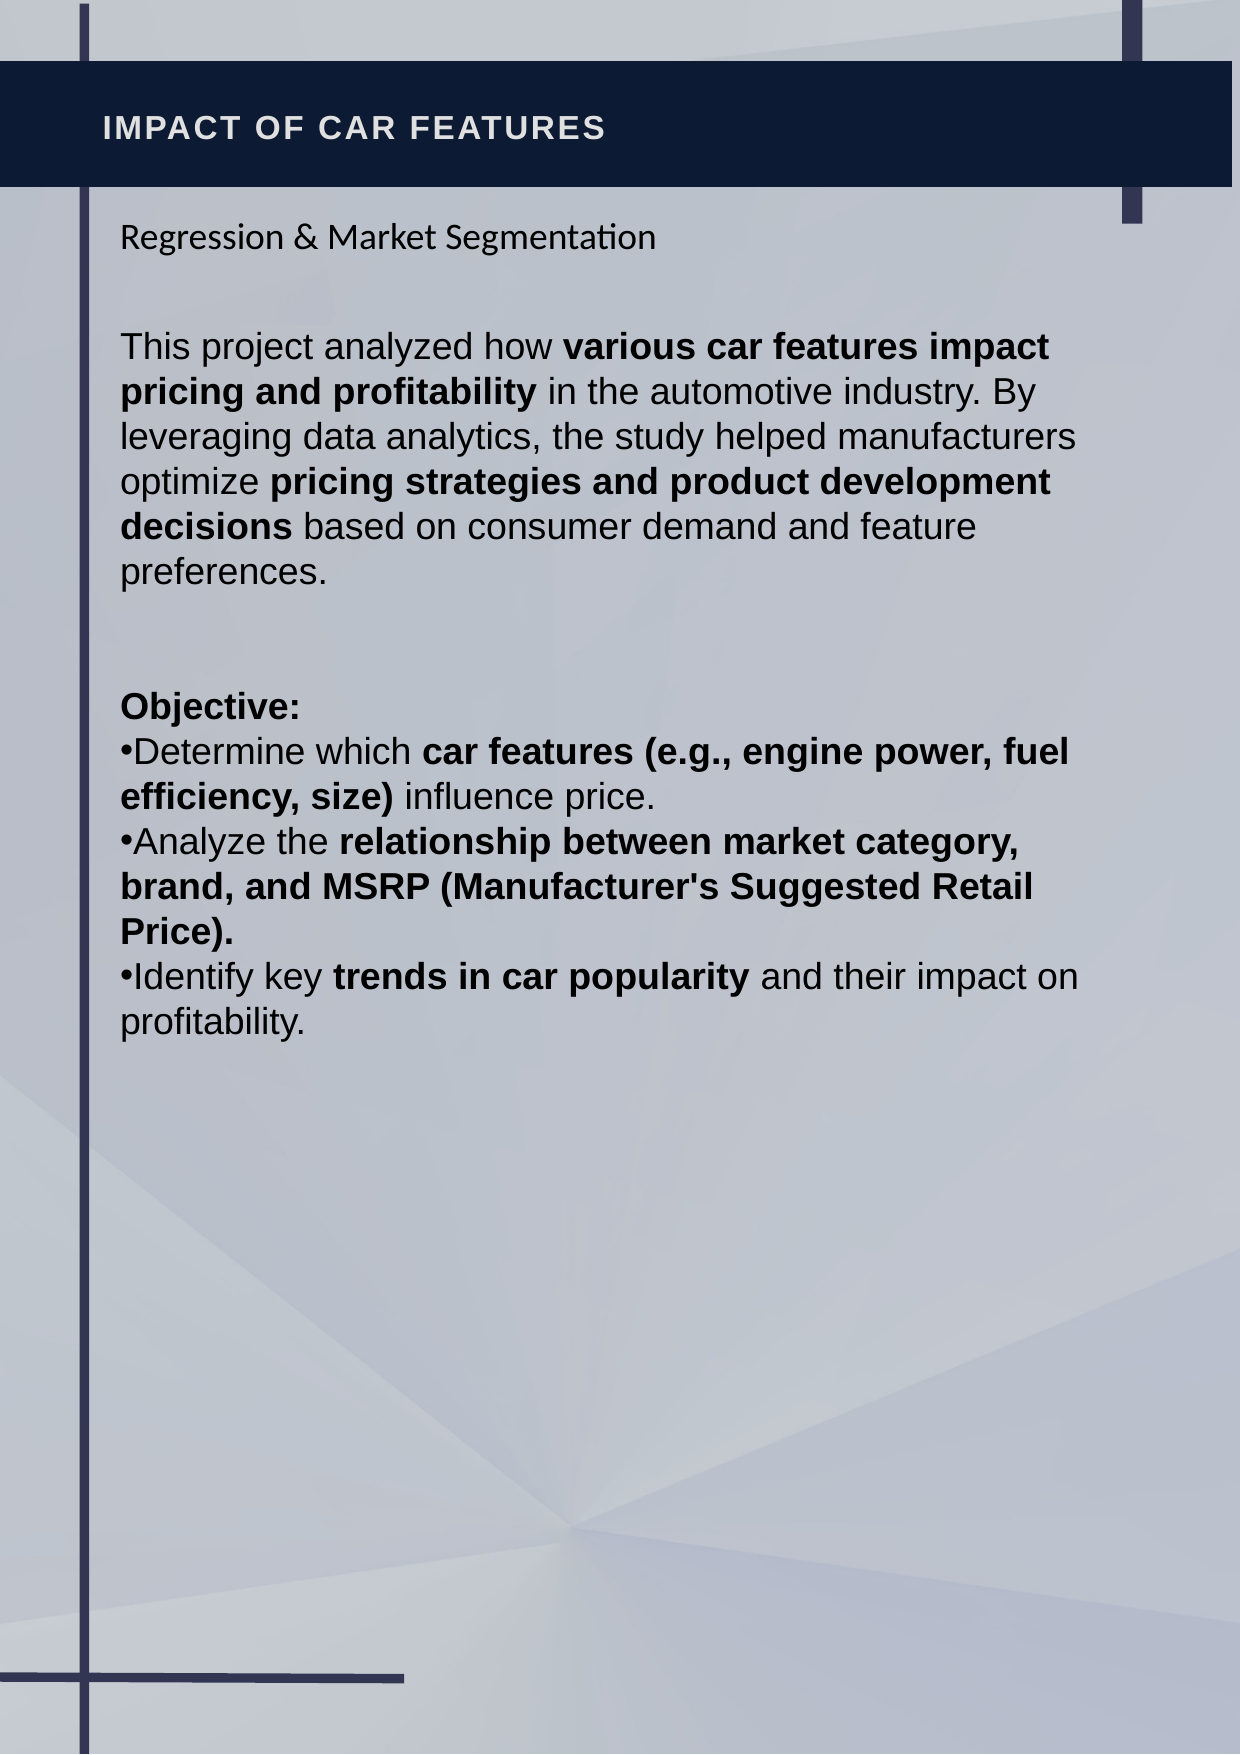

IMPACT OF CAR FEATURES
Regression & Market Segmentation
This project analyzed how various car features impact pricing and profitability in the automotive industry. By leveraging data analytics, the study helped manufacturers optimize pricing strategies and product development decisions based on consumer demand and feature preferences.

Objective:
Determine which car features (e.g., engine power, fuel efficiency, size) influence price.
Analyze the relationship between market category, brand, and MSRP (Manufacturer's Suggested Retail Price).
Identify key trends in car popularity and their impact on profitability.